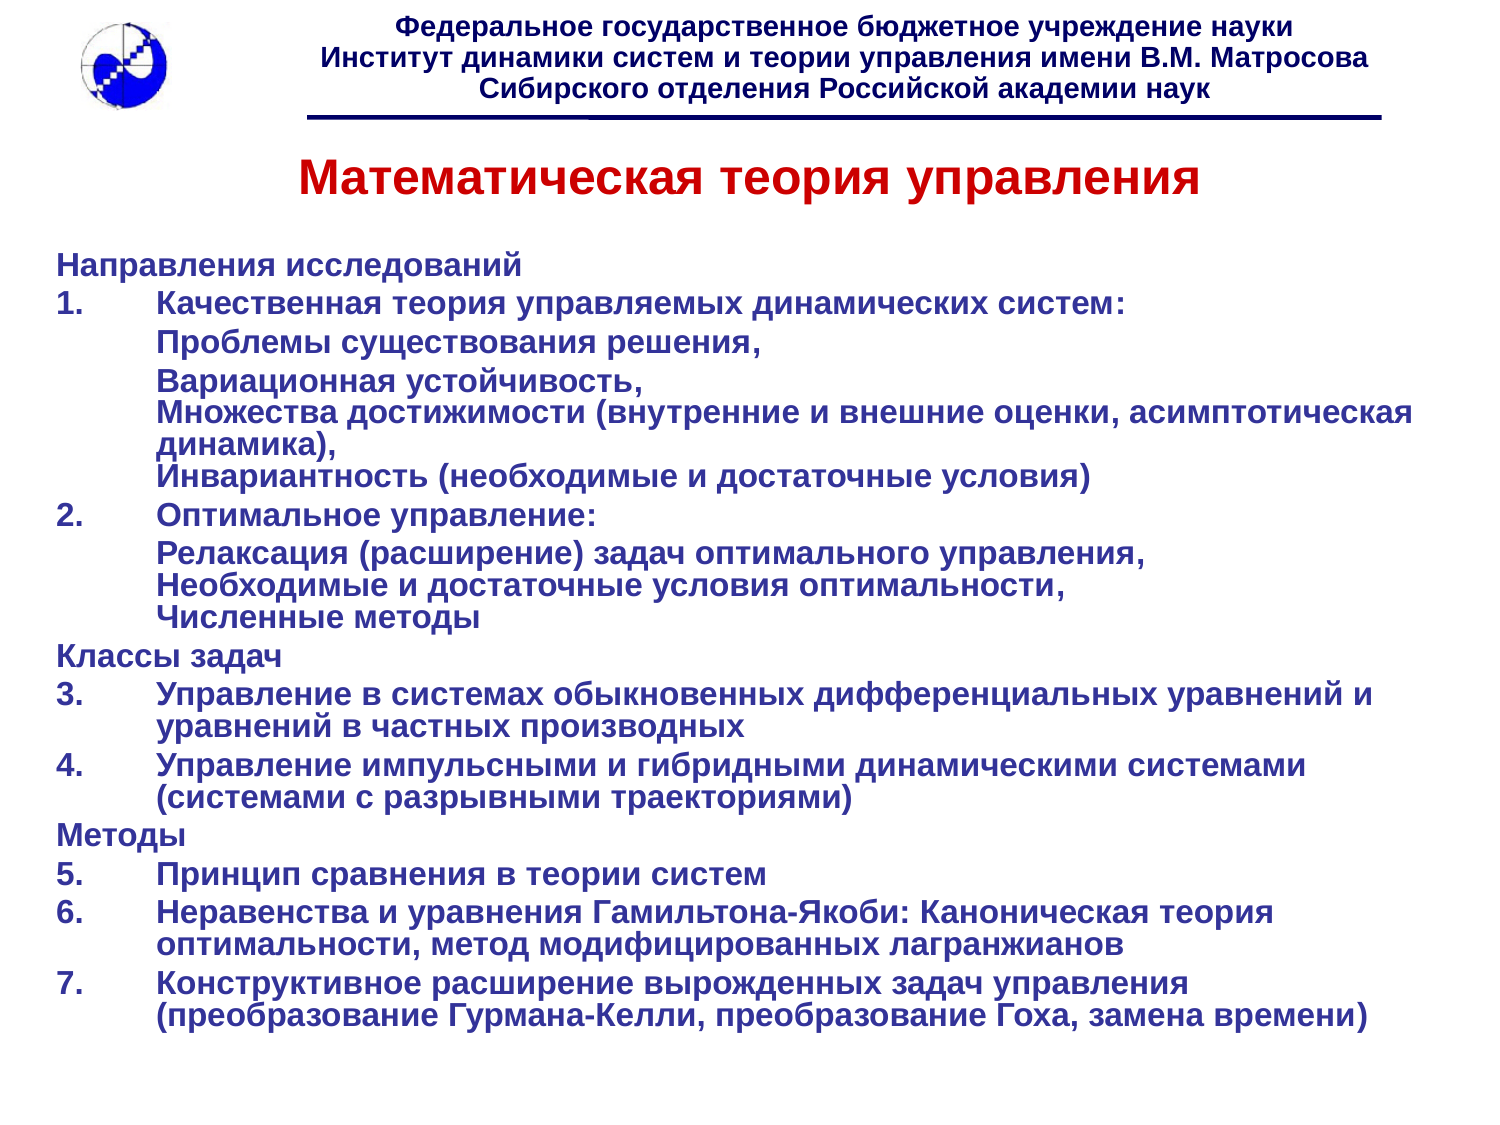

# Математическая теория управления
Направления исследований
Качественная теория управляемых динамических систем:
	Проблемы существования решения,
	Вариационная устойчивость,
Множества достижимости (внутренние и внешние оценки, асимптотическая динамика),
Инвариантность (необходимые и достаточные условия)
Оптимальное управление:
	Релаксация (расширение) задач оптимального управления,
Необходимые и достаточные условия оптимальности,
Численные методы
Классы задач
Управление в системах обыкновенных дифференциальных уравнений и уравнений в частных производных
Управление импульсными и гибридными динамическими системами (системами с разрывными траекториями)
Методы
Принцип сравнения в теории систем
Неравенства и уравнения Гамильтона-Якоби: Каноническая теория оптимальности, метод модифицированных лагранжианов
Конструктивное расширение вырожденных задач управления (преобразование Гурмана-Келли, преобразование Гоха, замена времени)